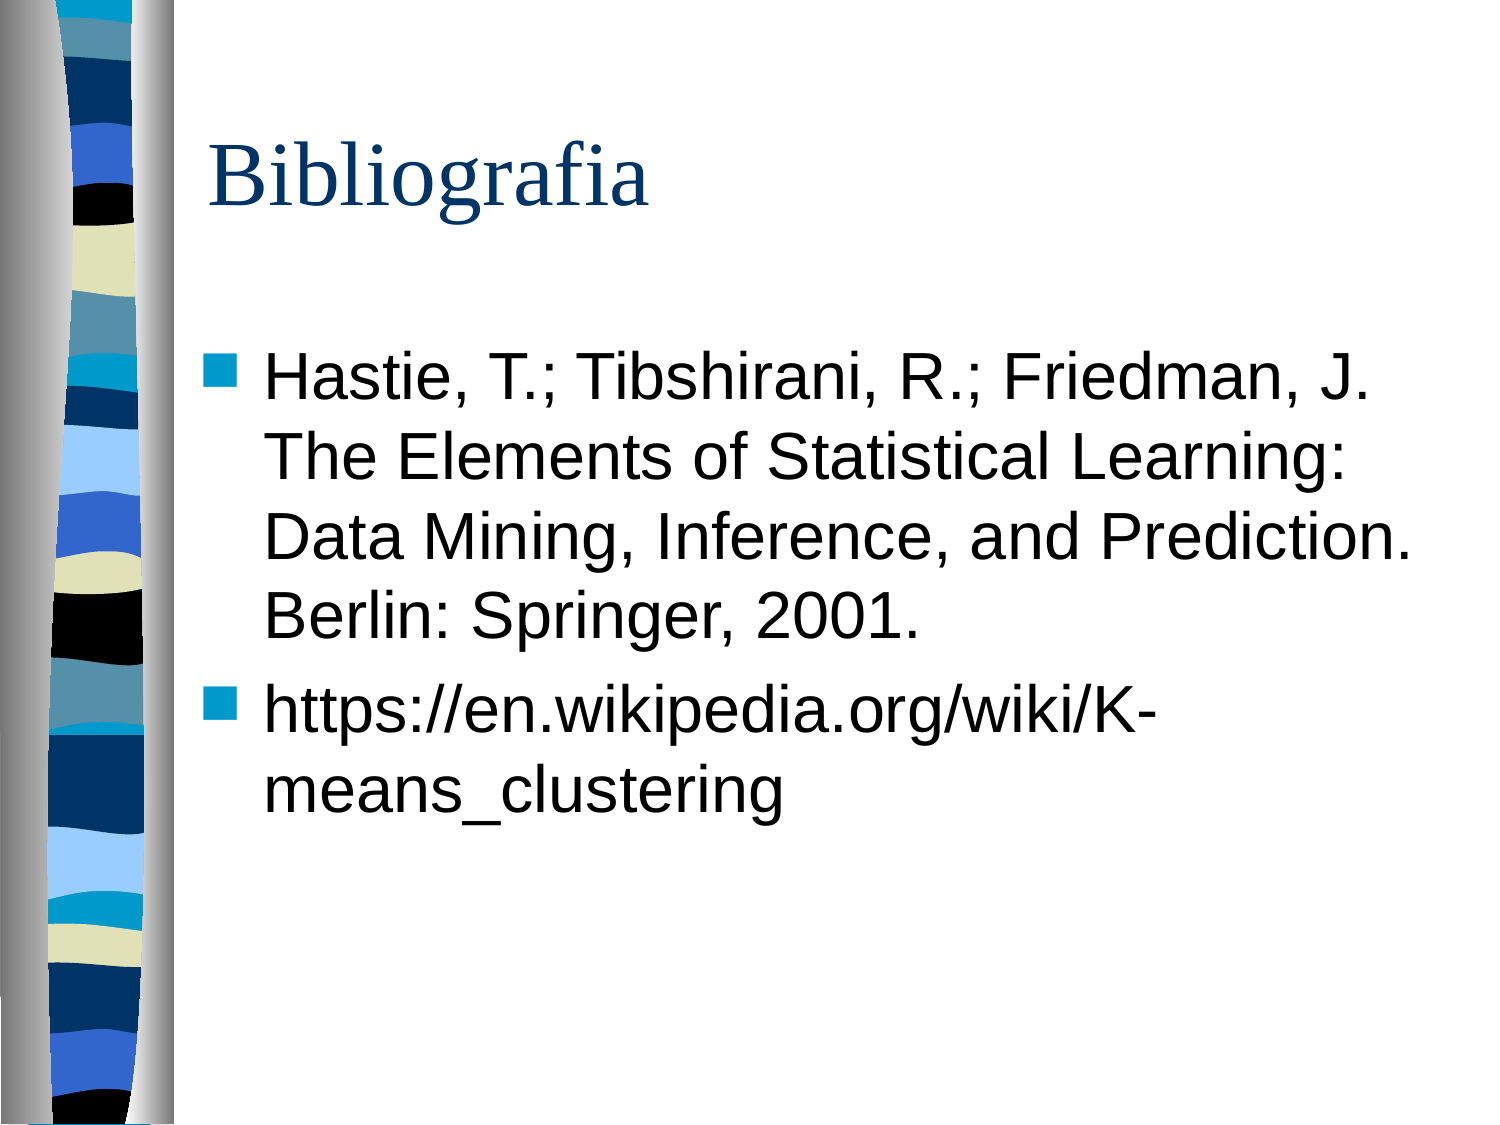

# Bibliografia
Hastie, T.; Tibshirani, R.; Friedman, J. The Elements of Statistical Learning: Data Mining, Inference, and Prediction. Berlin: Springer, 2001.
https://en.wikipedia.org/wiki/K-means_clustering